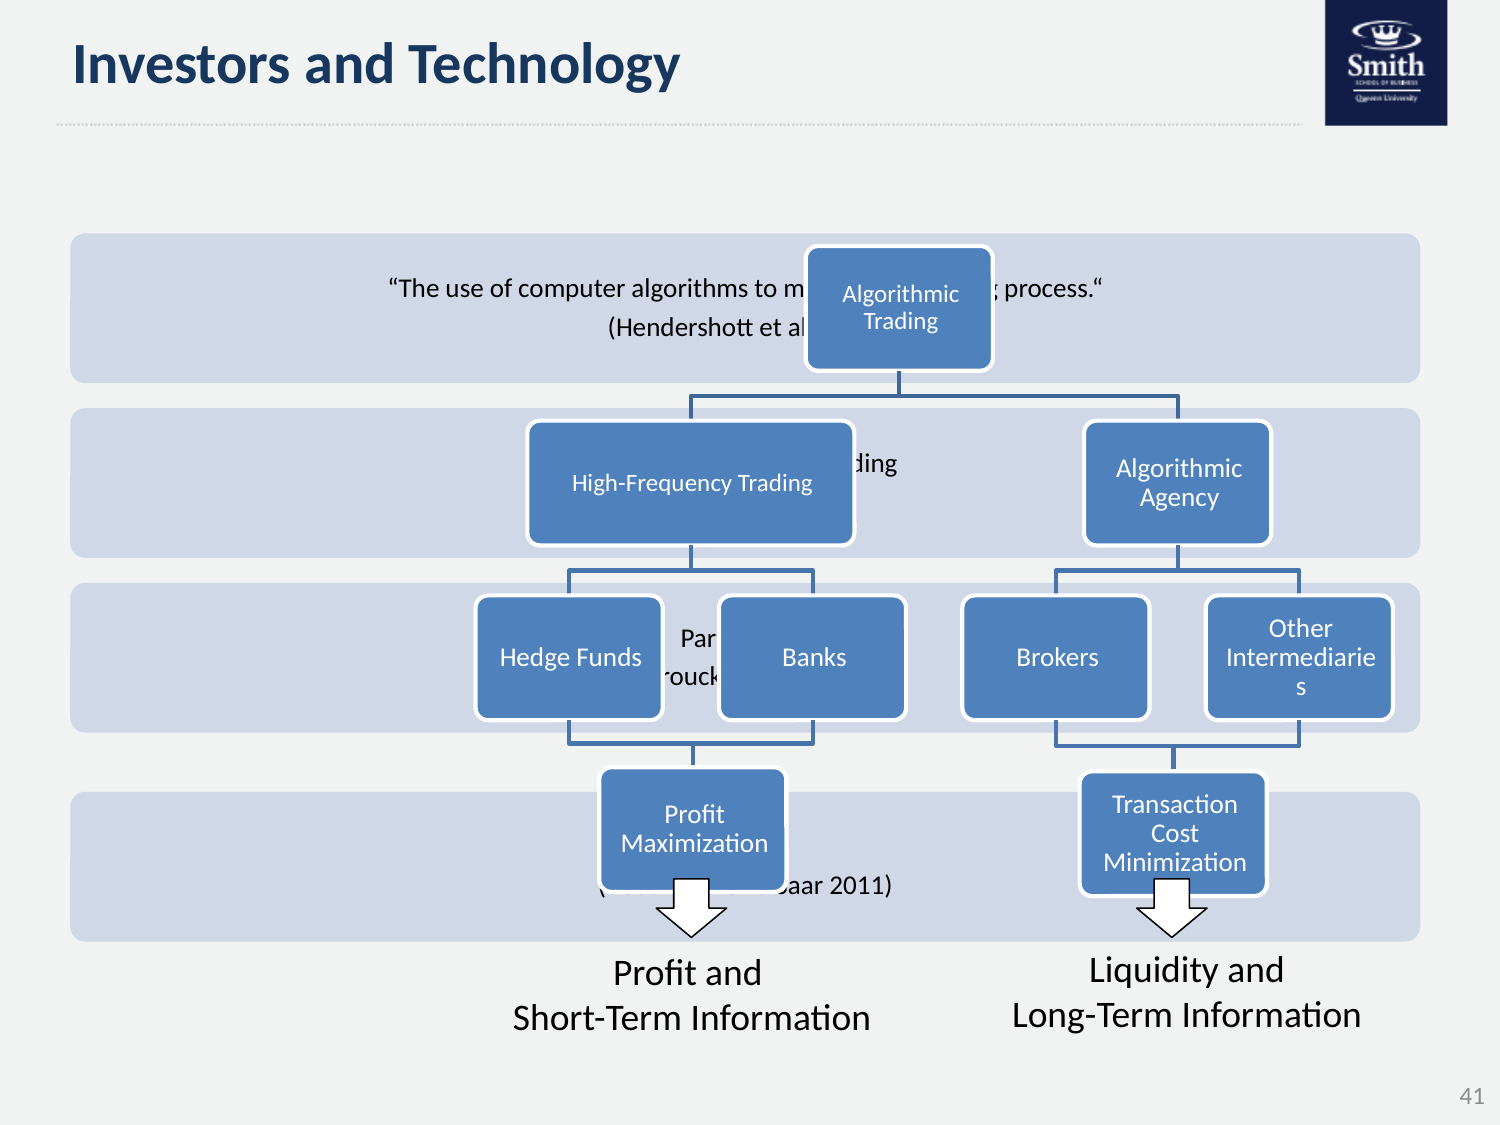

# Investors and Technology
Goals
(Hasbrouck and Saar 2011)
Participants
(Hasbrouck and Saar 2011)
Types of Algorithmic Trading

“The use of computer algorithms to manage the trading process.“
(Hendershott et al. 2011)
Algorithmic Trading
High-Frequency Trading
Hedge Funds
Profit
Banks
Profit Maximization
Algorithmic Agency
Brokers

Other Intermediaries
Transaction Cost Minimization

Liquidity and
Long-Term Information
Profit and
Short-Term Information
41